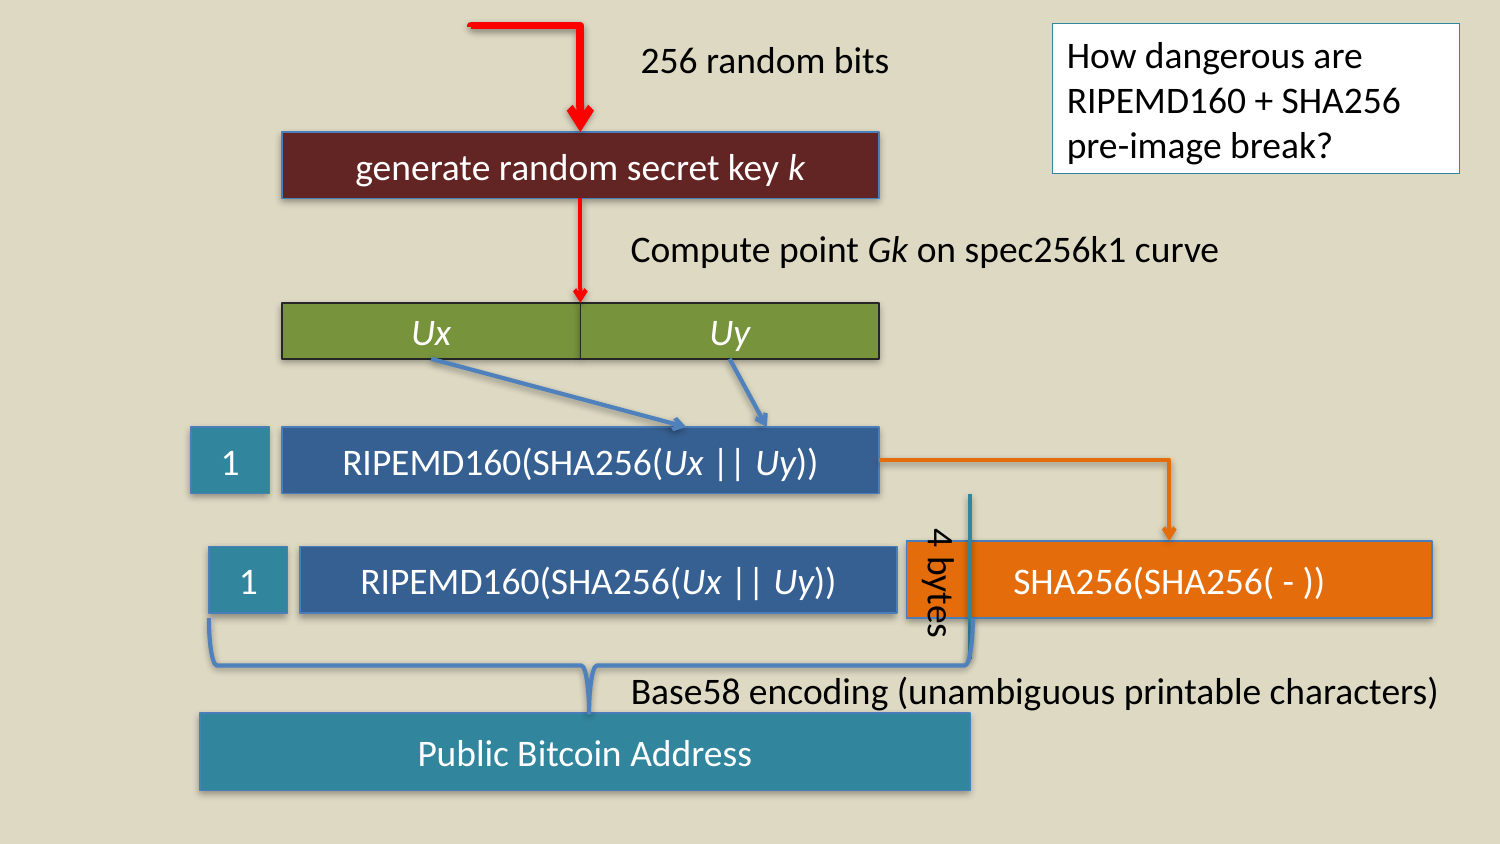

How dangerous are RIPEMD160 + SHA256 pre-image break?
256 random bits
generate random secret key k
Compute point Gk on spec256k1 curve

Ux
Uy
1
RIPEMD160(SHA256(Ux || Uy))
SHA256(SHA256( - ))
1
RIPEMD160(SHA256(Ux || Uy))
4 bytes
Base58 encoding (unambiguous printable characters)
Public Bitcoin Address